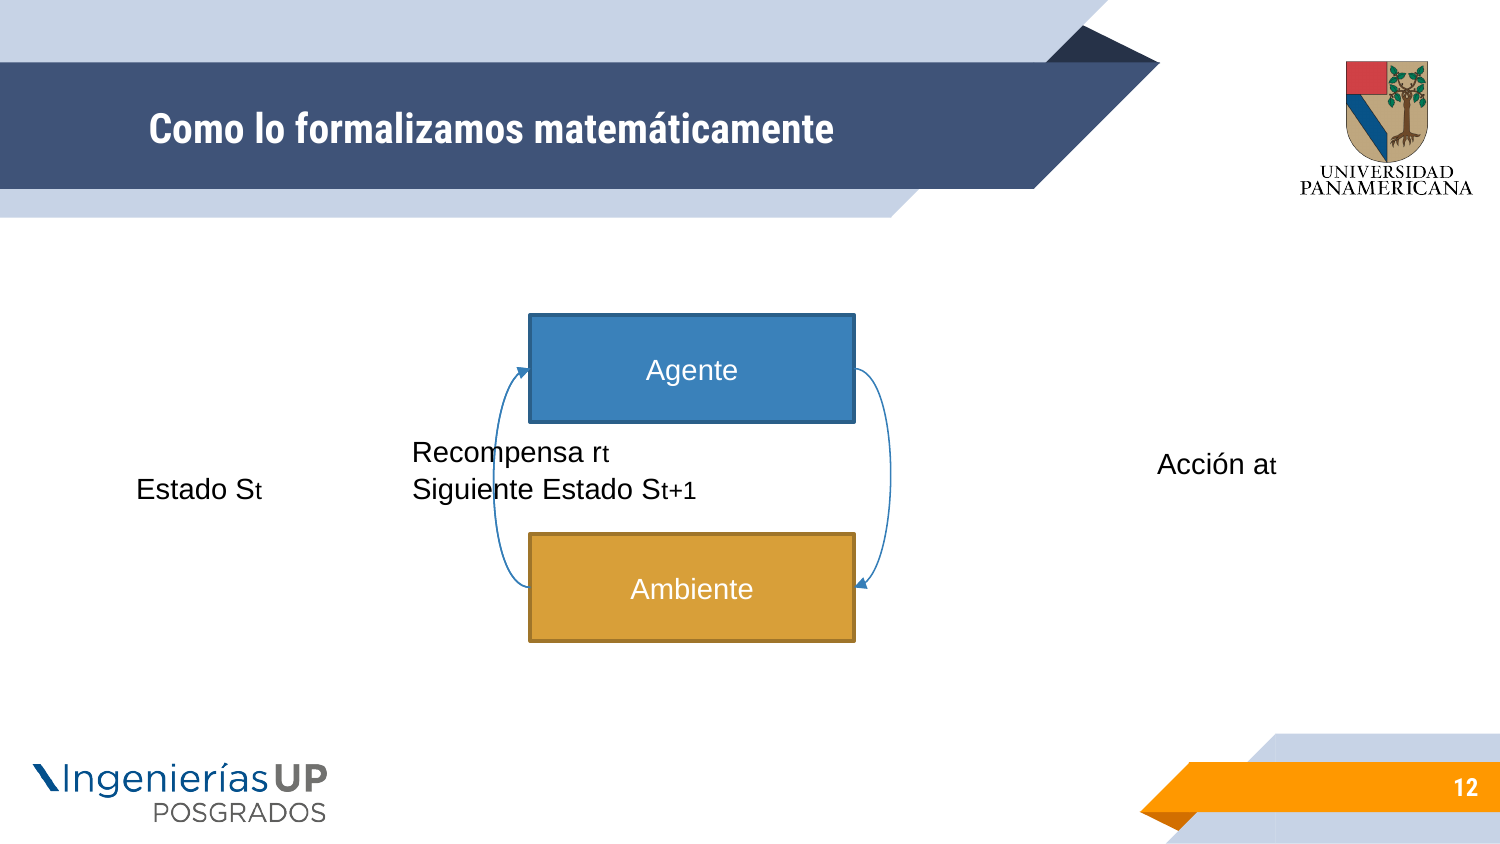

# Como lo formalizamos matemáticamente
Agente
Recompensa rt
Acción at
Estado St
Siguiente Estado St+1
Ambiente
12